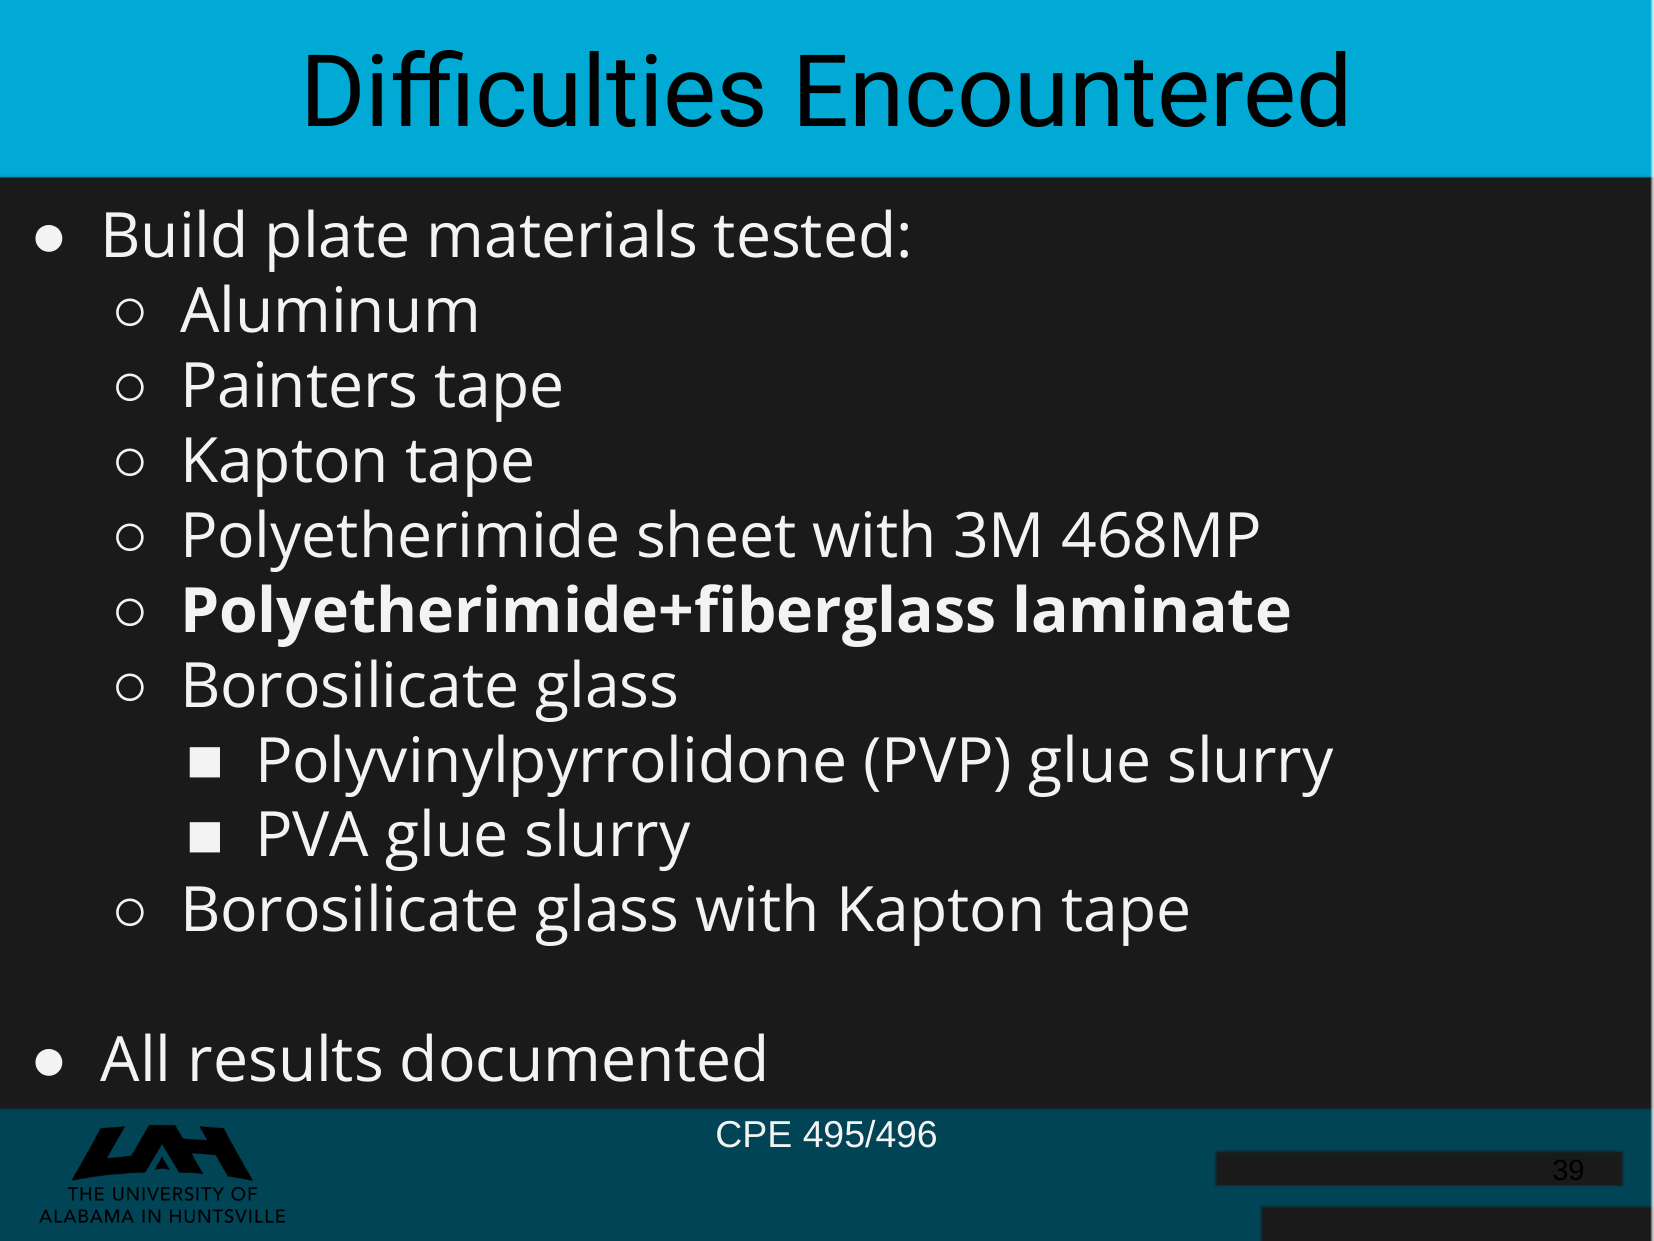

Difficulties Encountered
Build plate materials tested:
Aluminum
Painters tape
Kapton tape
Polyetherimide sheet with 3M 468MP
Polyetherimide+fiberglass laminate
Borosilicate glass
Polyvinylpyrrolidone (PVP) glue slurry
PVA glue slurry
Borosilicate glass with Kapton tape

All results documented

39